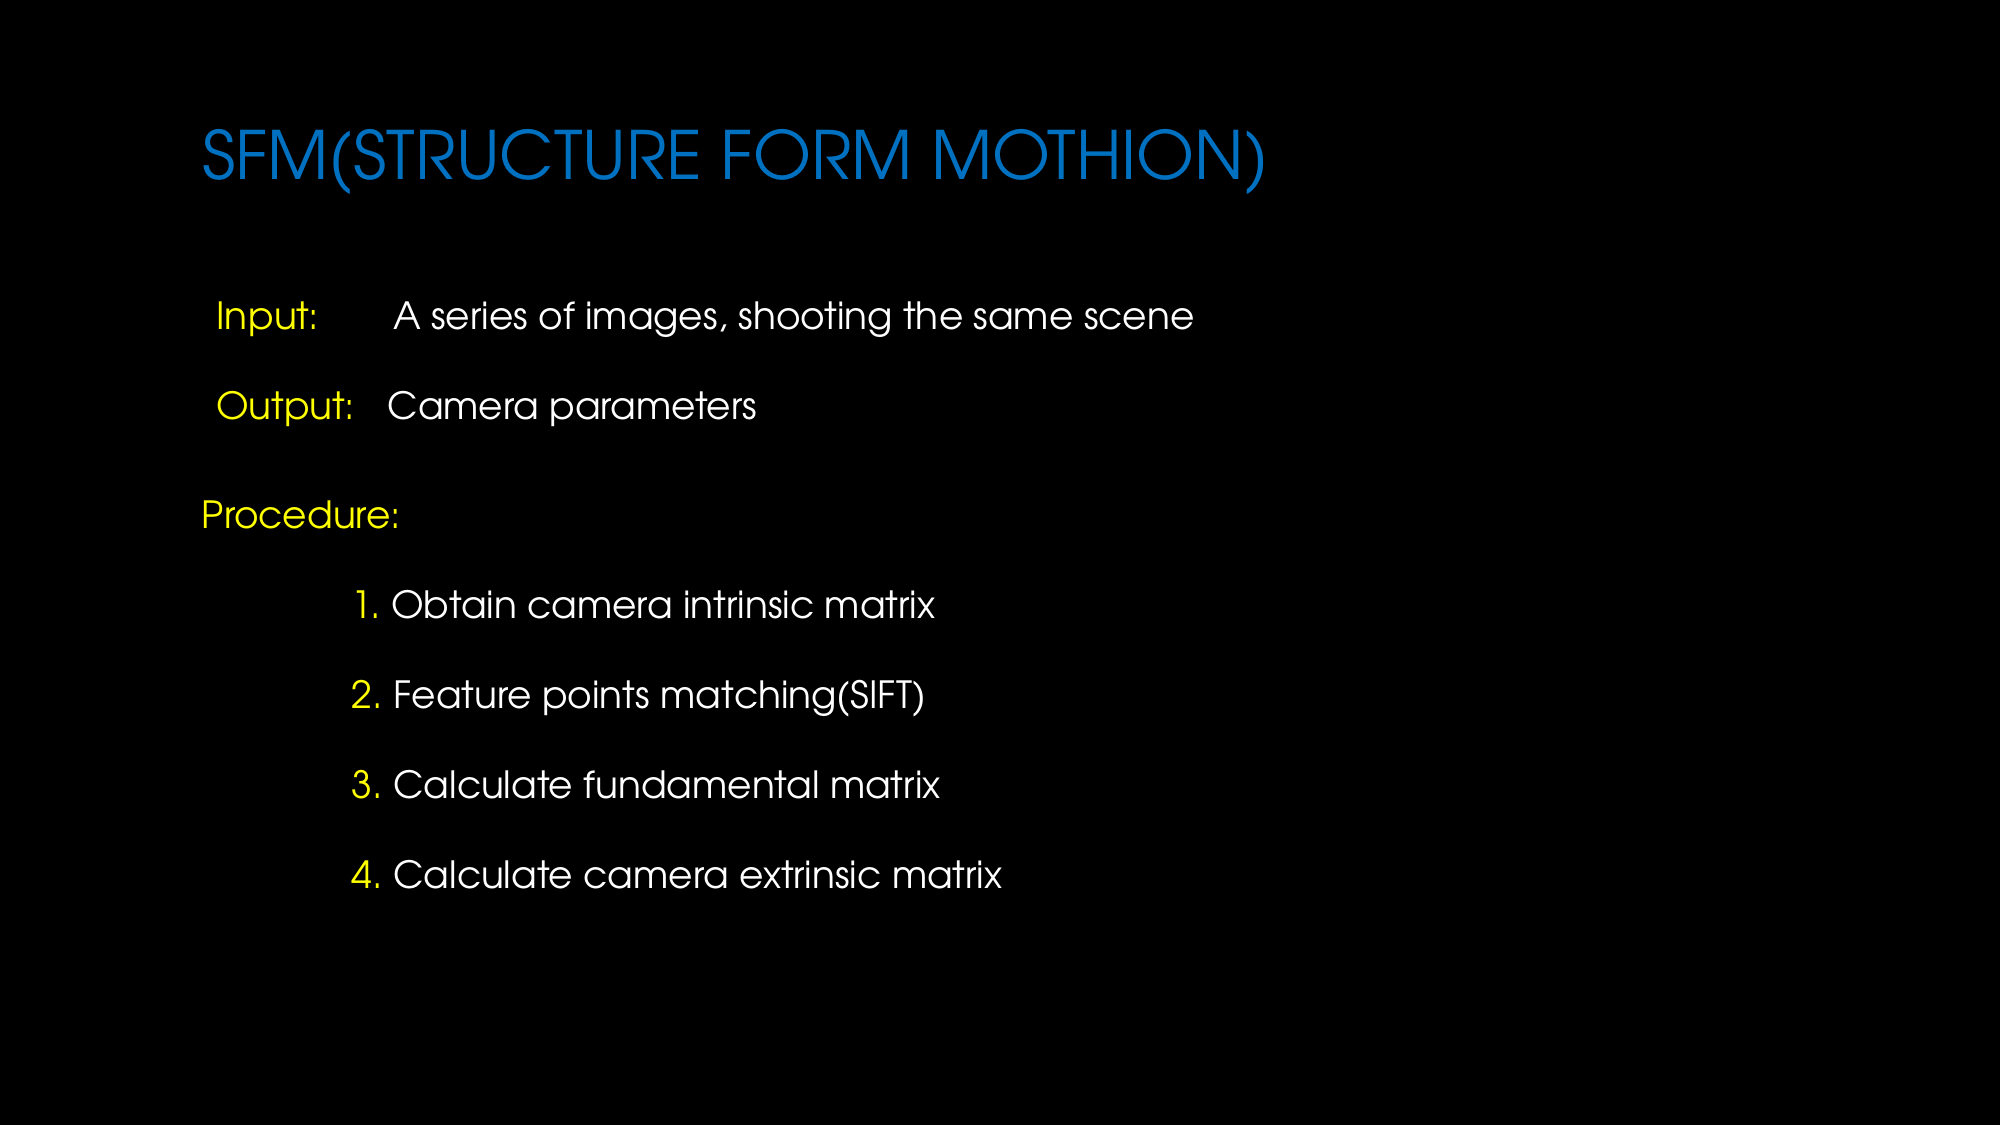

# SFM(STRUCTURE FORM MOTHION)
Input:       A series of images, shooting the same scene

Output:	  Camera parameters
Procedure:

	1. Obtain camera intrinsic matrix

	2. Feature points matching(SIFT)

	3. Calculate fundamental matrix

	4. Calculate camera extrinsic matrix